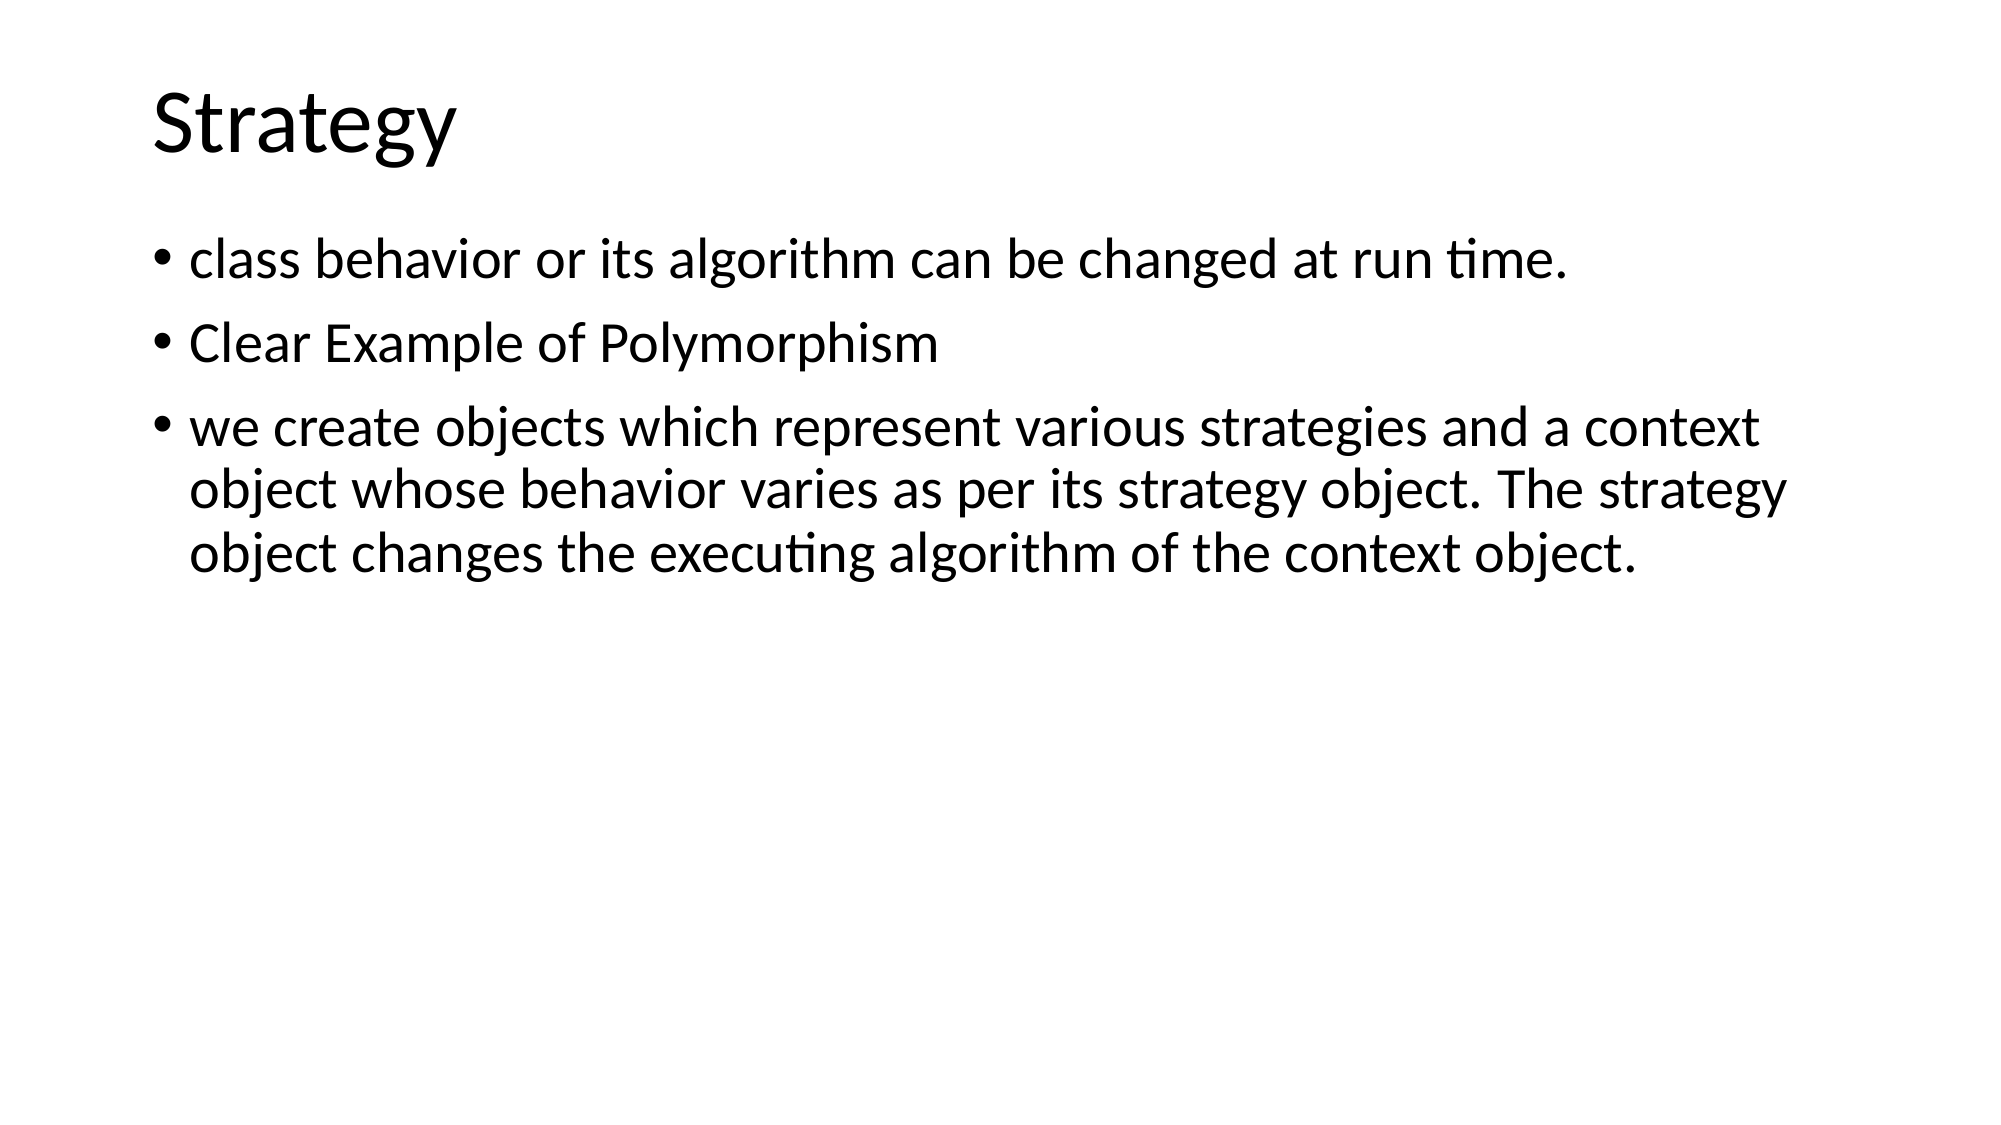

# Strategy
class behavior or its algorithm can be changed at run time.
Clear Example of Polymorphism
we create objects which represent various strategies and a context object whose behavior varies as per its strategy object. The strategy object changes the executing algorithm of the context object.